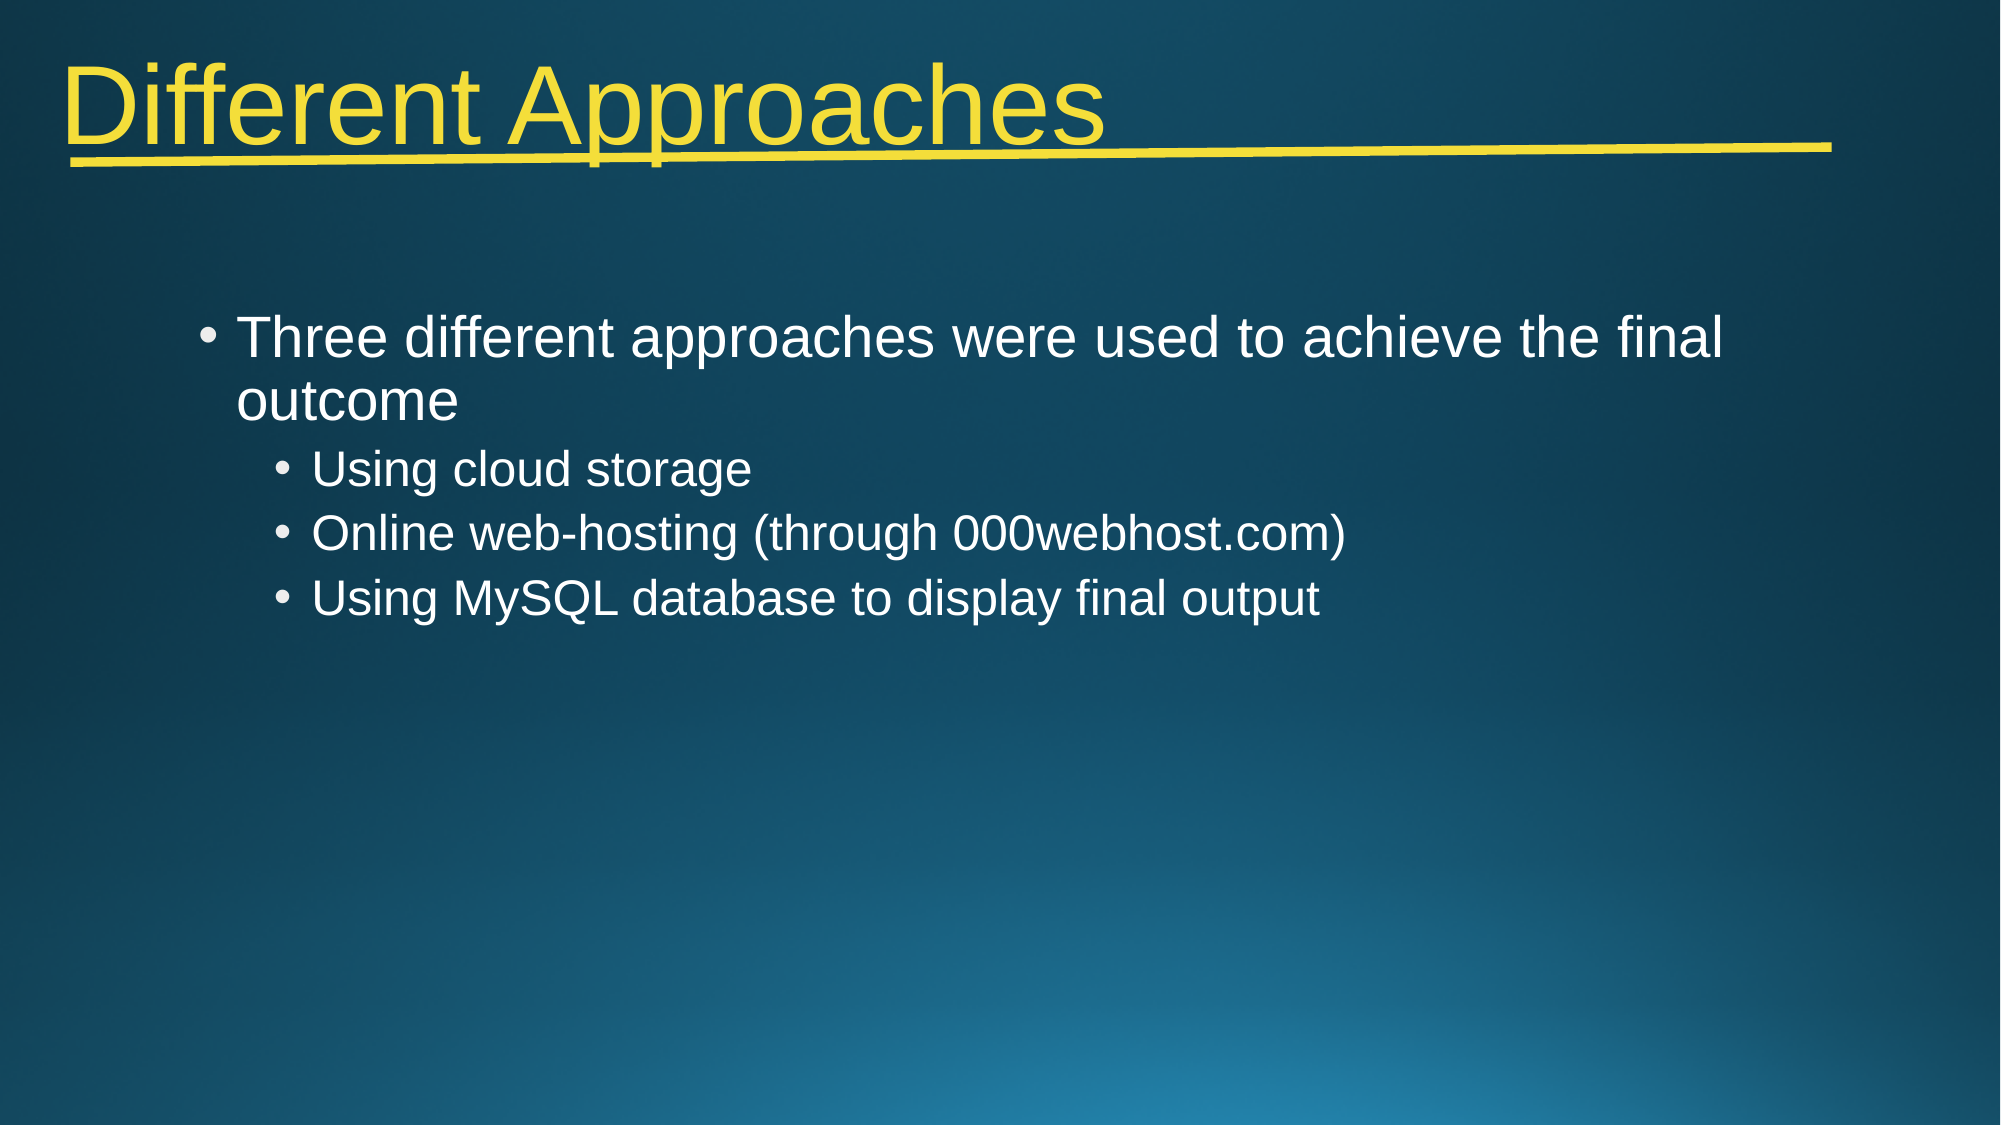

# Different Approaches
Three different approaches were used to achieve the final outcome
Using cloud storage
Online web-hosting (through 000webhost.com)
Using MySQL database to display final output